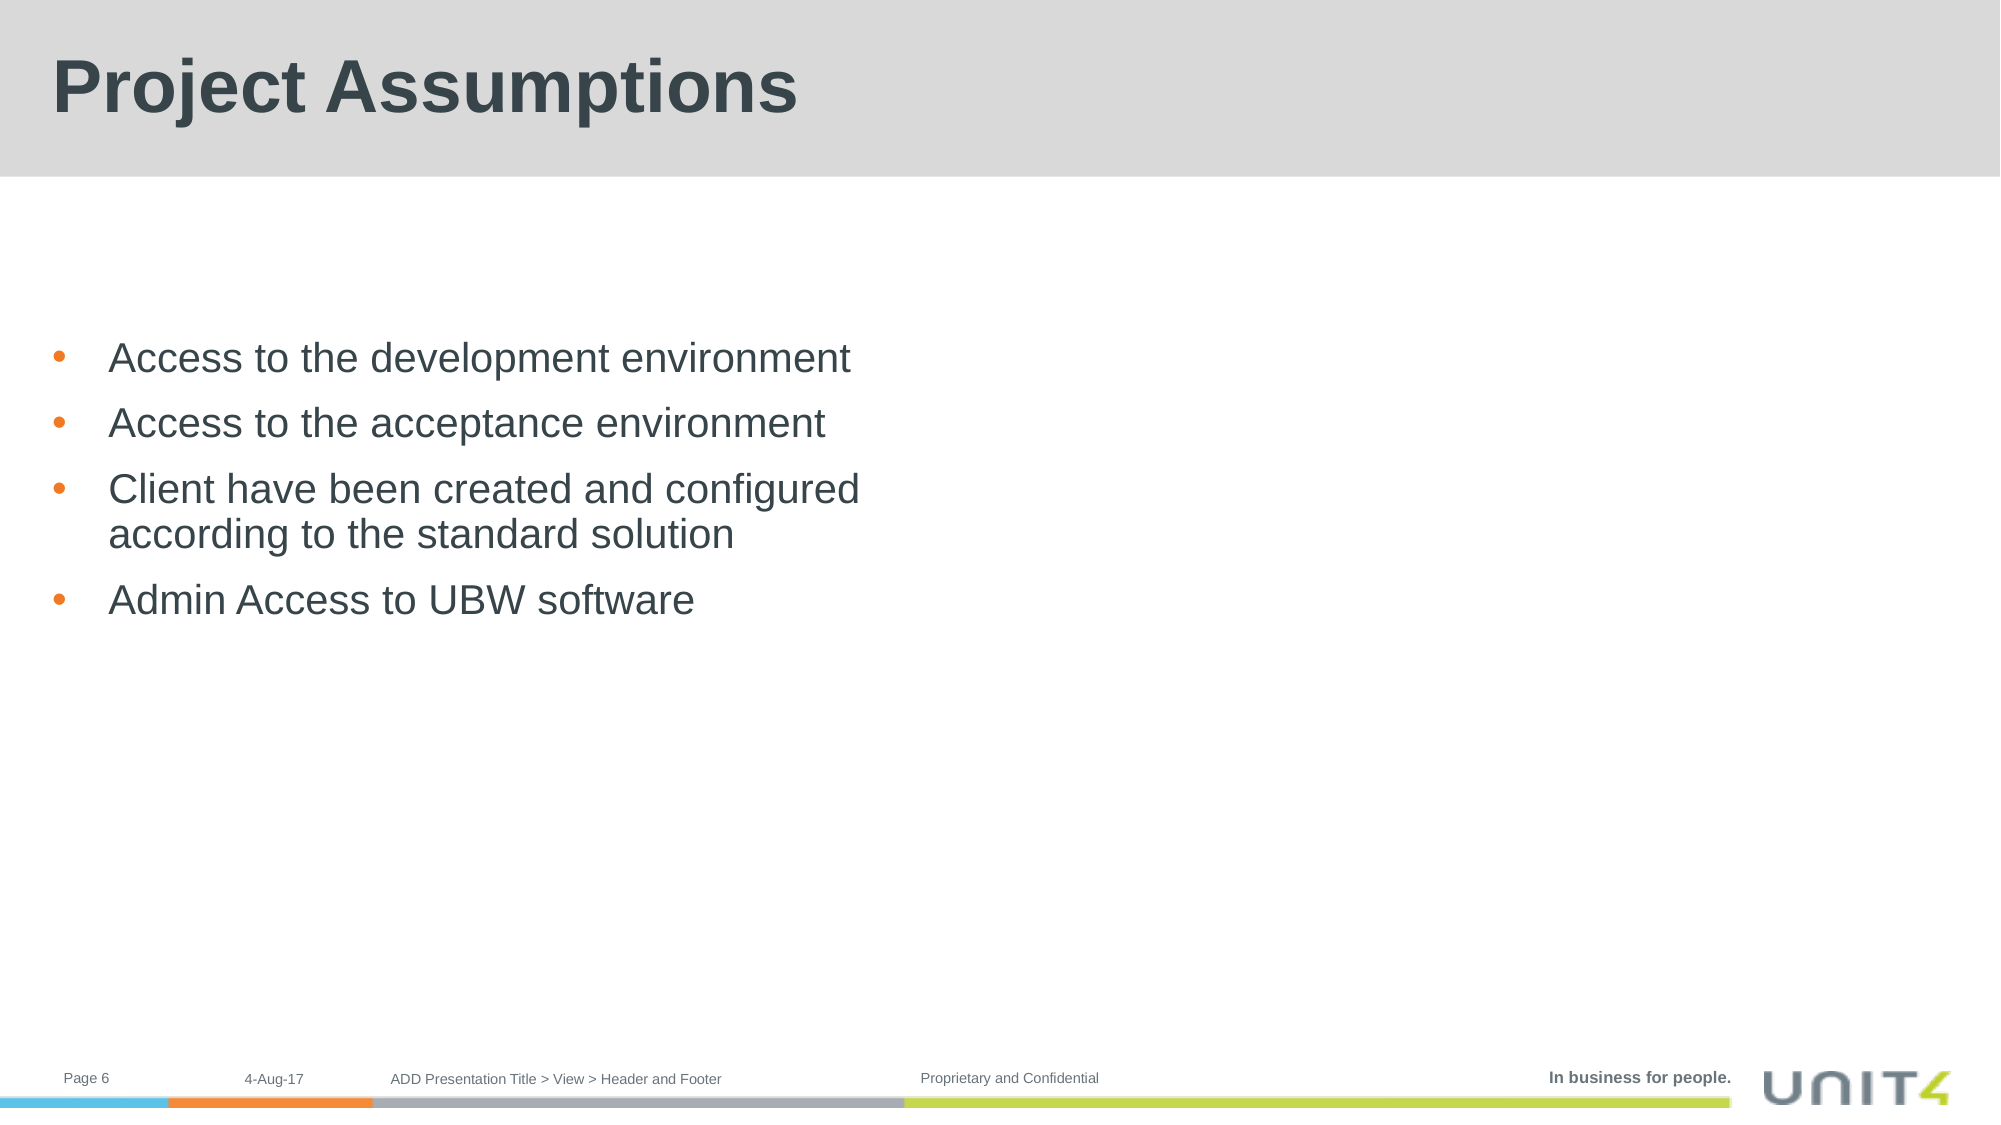

# Project Assumptions
Access to the development environment
Access to the acceptance environment
Client have been created and configured according to the standard solution
Admin Access to UBW software
4-Aug-17
ADD Presentation Title > View > Header and Footer